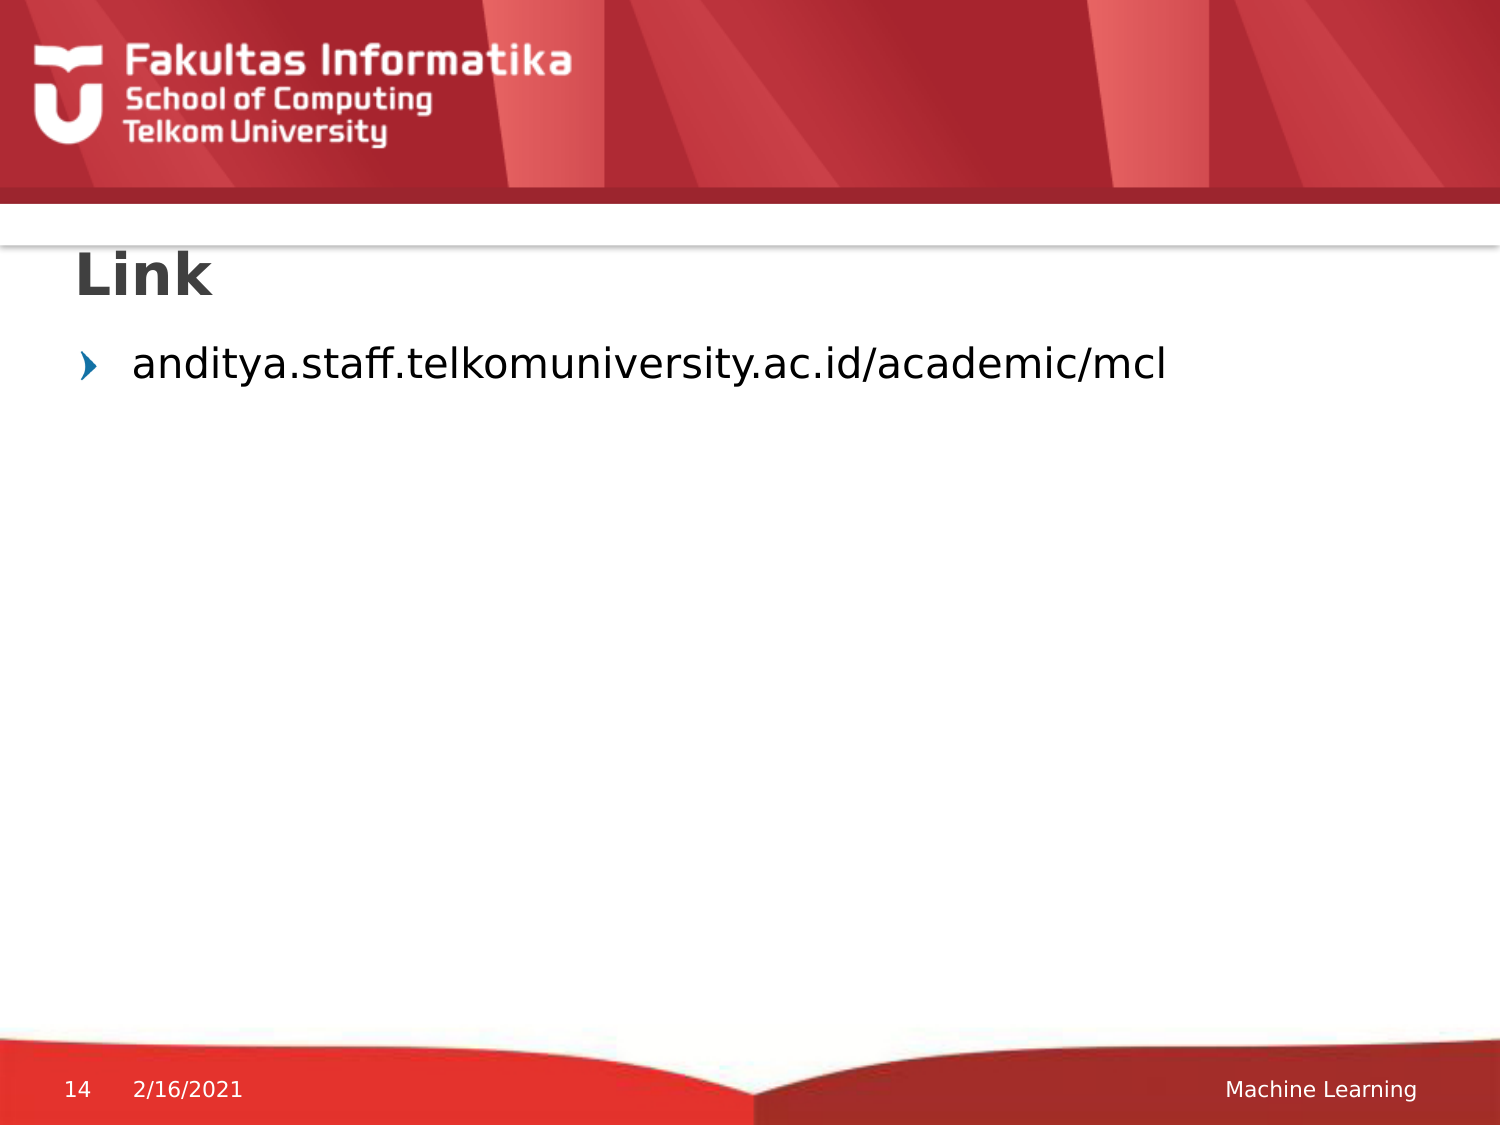

# Link
anditya.staff.telkomuniversity.ac.id/academic/mcl
Machine Learning
14
2/16/2021